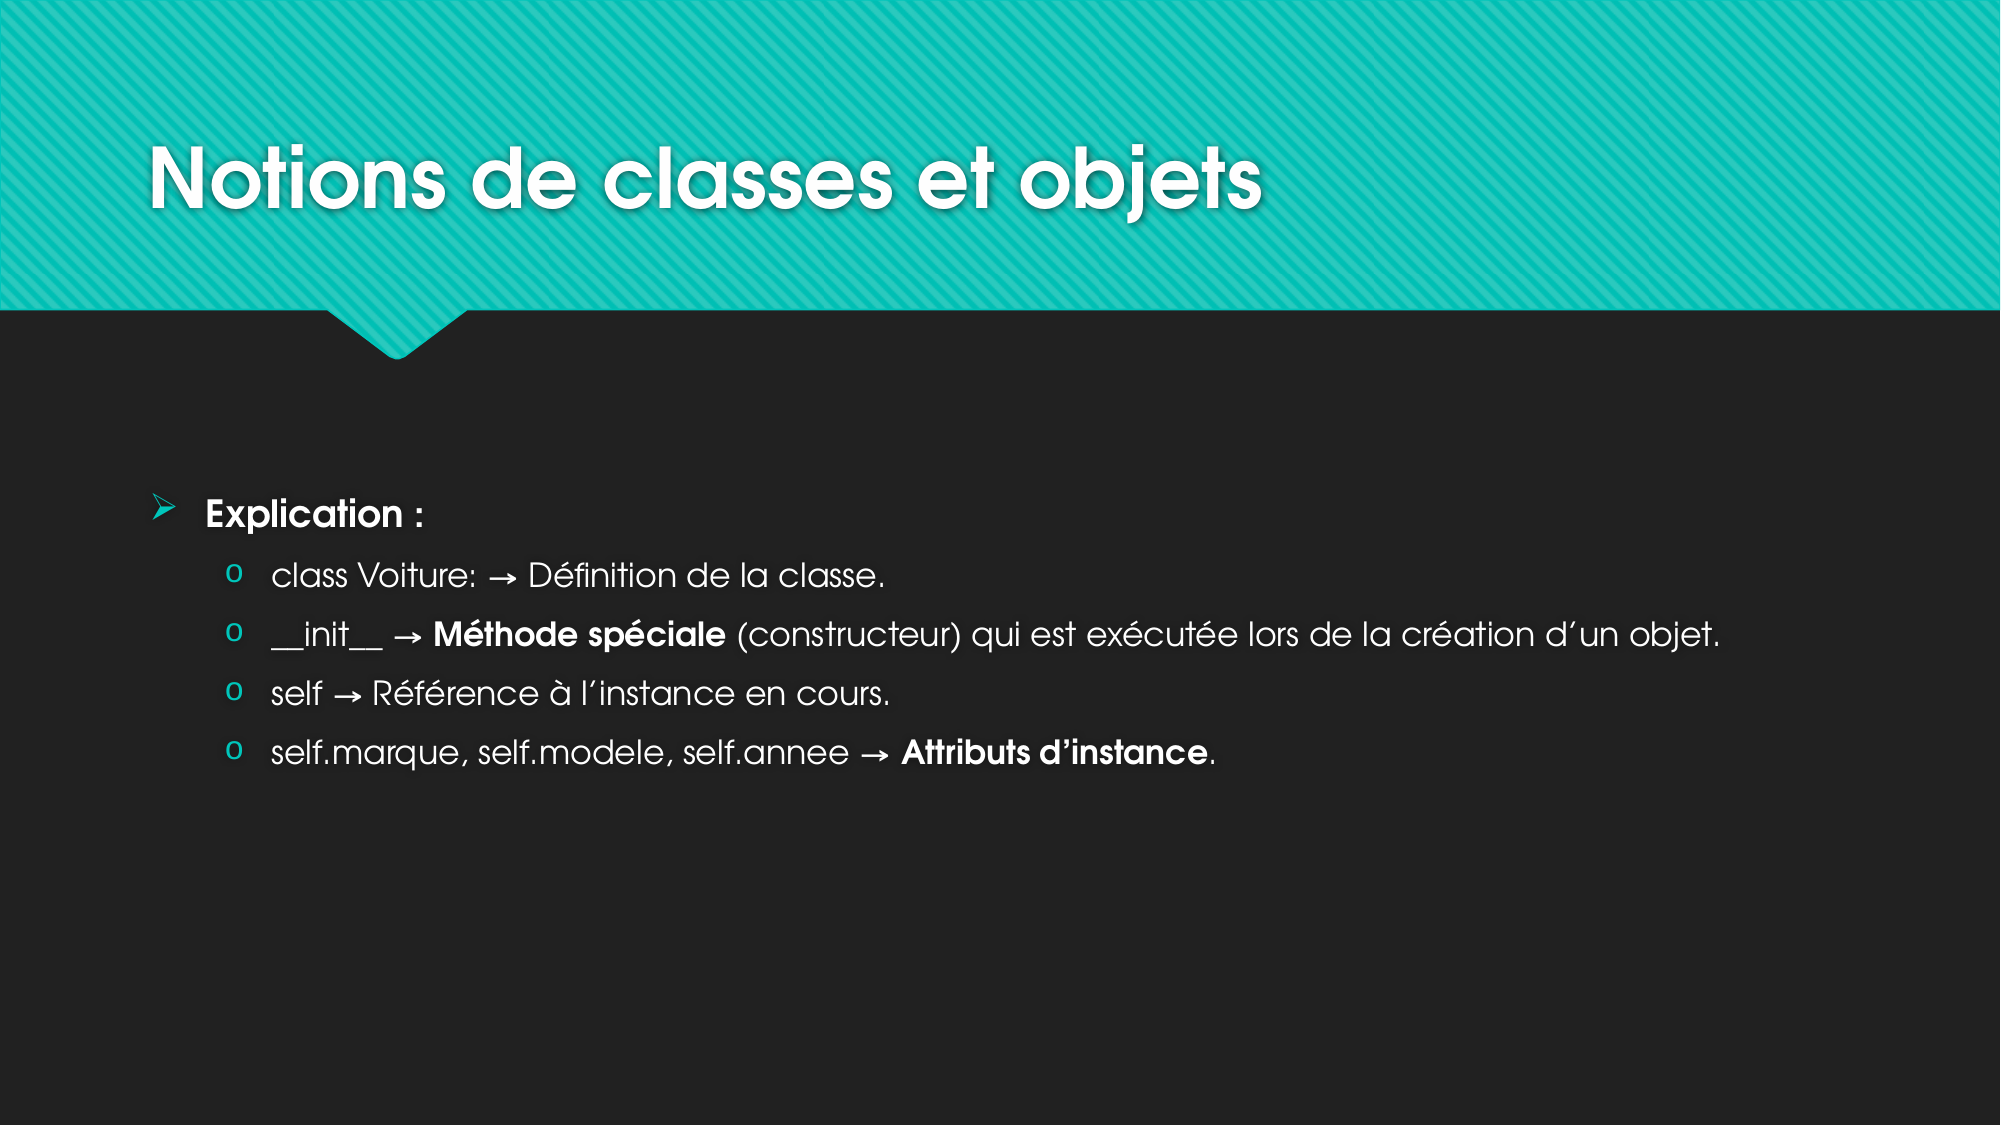

# Notions de classes et objets
Explication :
class Voiture: → Définition de la classe.
__init__ → Méthode spéciale (constructeur) qui est exécutée lors de la création d’un objet.
self → Référence à l’instance en cours.
self.marque, self.modele, self.annee → Attributs d’instance.